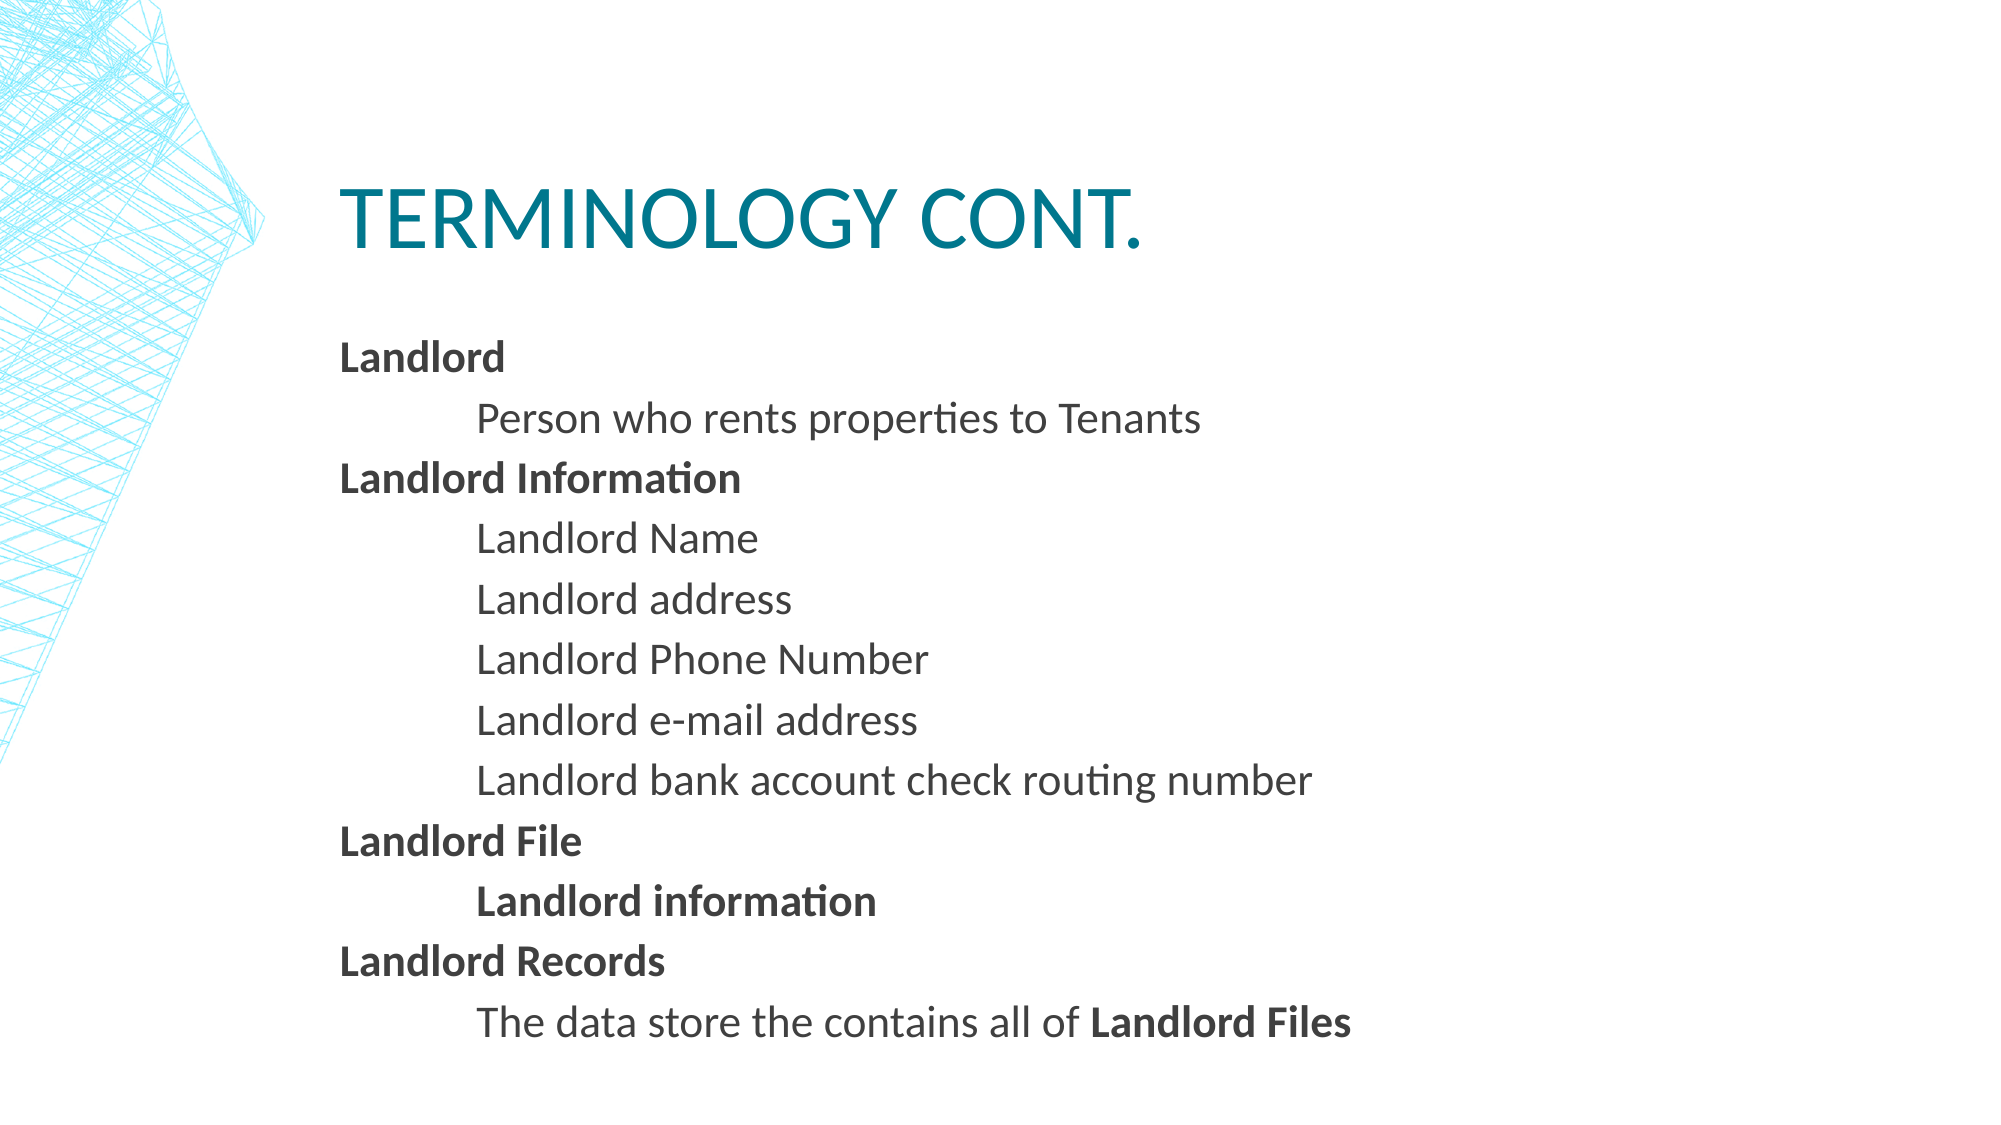

# Terminology cont.
Landlord
	Person who rents properties to Tenants
Landlord Information
	Landlord Name
	Landlord address
	Landlord Phone Number
	Landlord e-mail address
	Landlord bank account check routing number
Landlord File
	Landlord information
Landlord Records
	The data store the contains all of Landlord Files